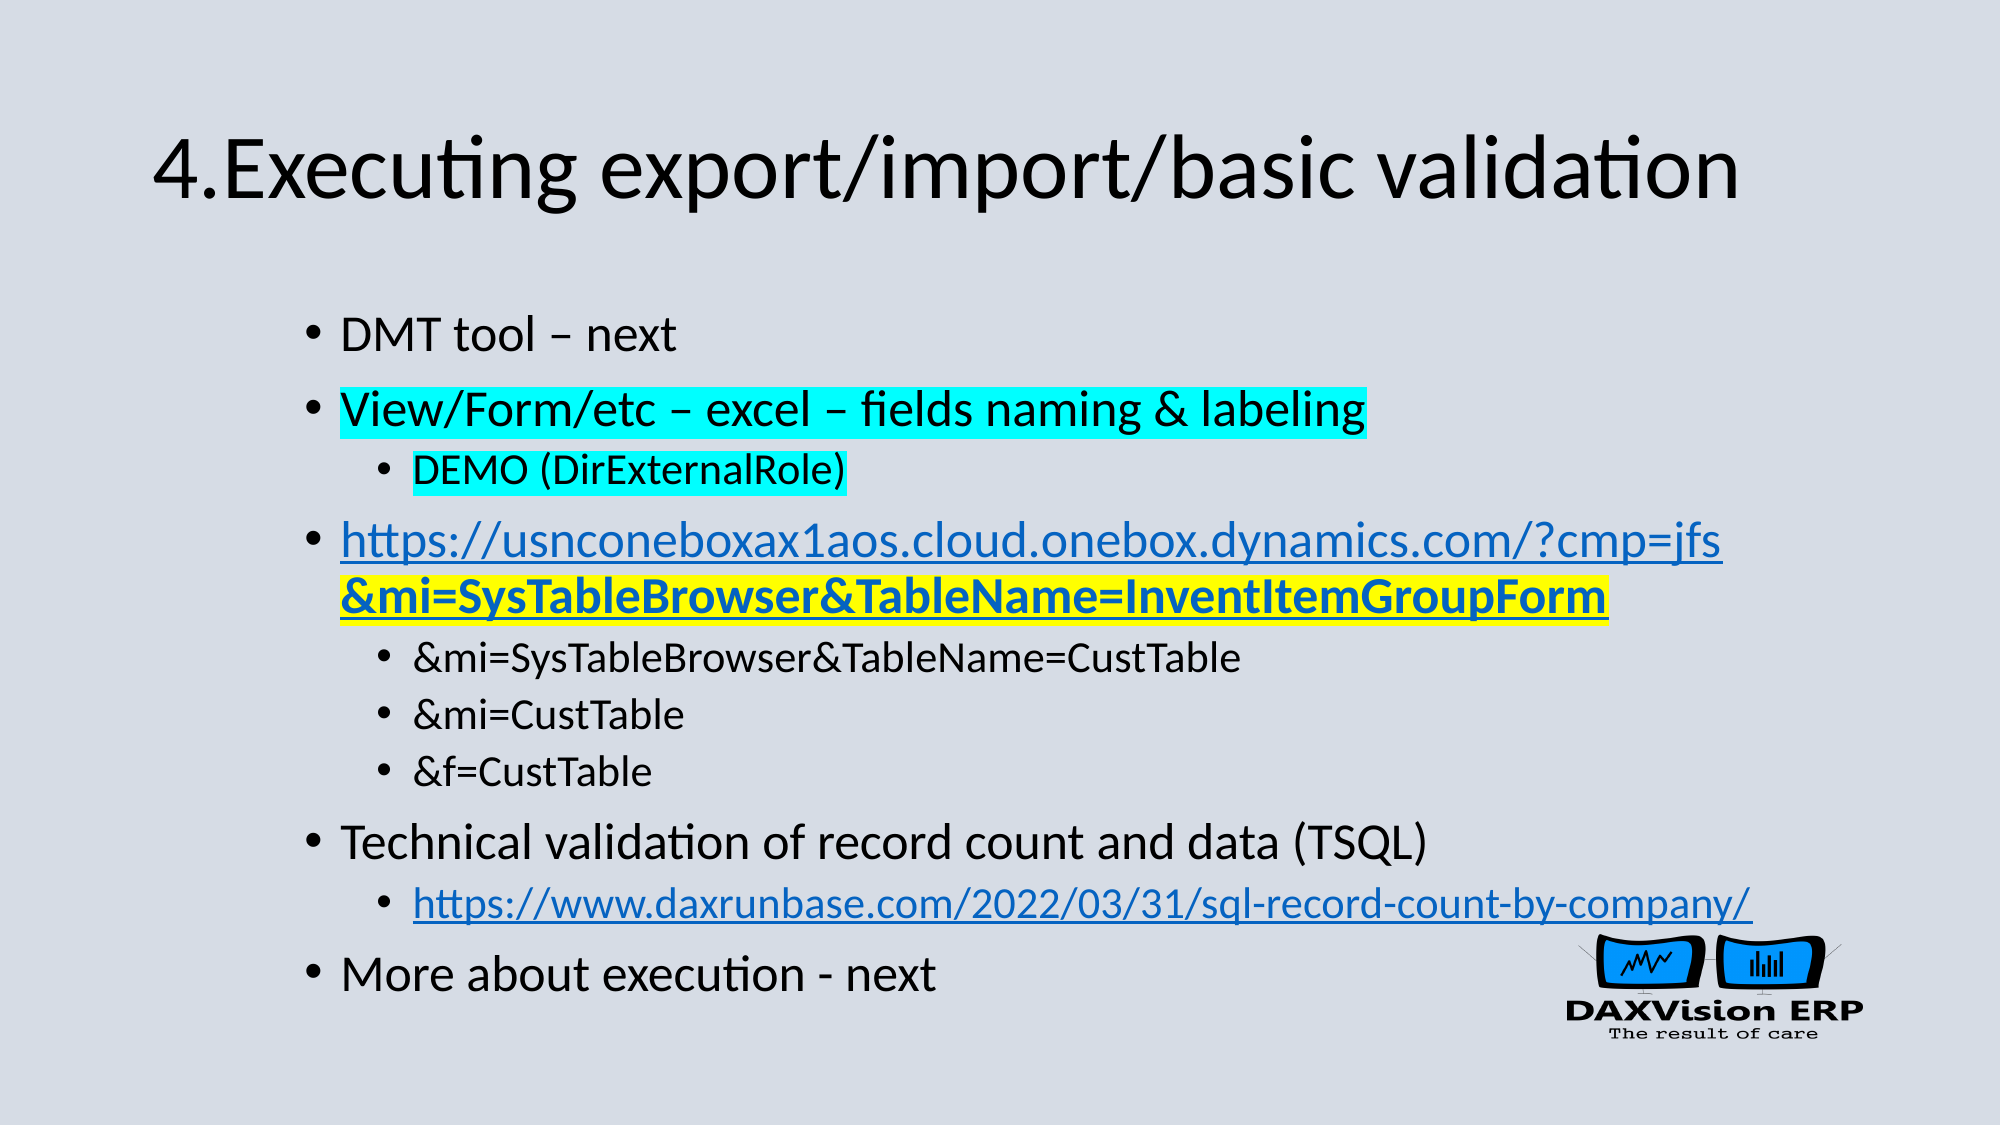

# 4.Executing export/import/basic validation
DMT tool – next
View/Form/etc – excel – fields naming & labeling
DEMO (DirExternalRole)
https://usnconeboxax1aos.cloud.onebox.dynamics.com/?cmp=jfs&mi=SysTableBrowser&TableName=InventItemGroupForm
&mi=SysTableBrowser&TableName=CustTable
&mi=CustTable
&f=CustTable
Technical validation of record count and data (TSQL)
https://www.daxrunbase.com/2022/03/31/sql-record-count-by-company/
More about execution - next